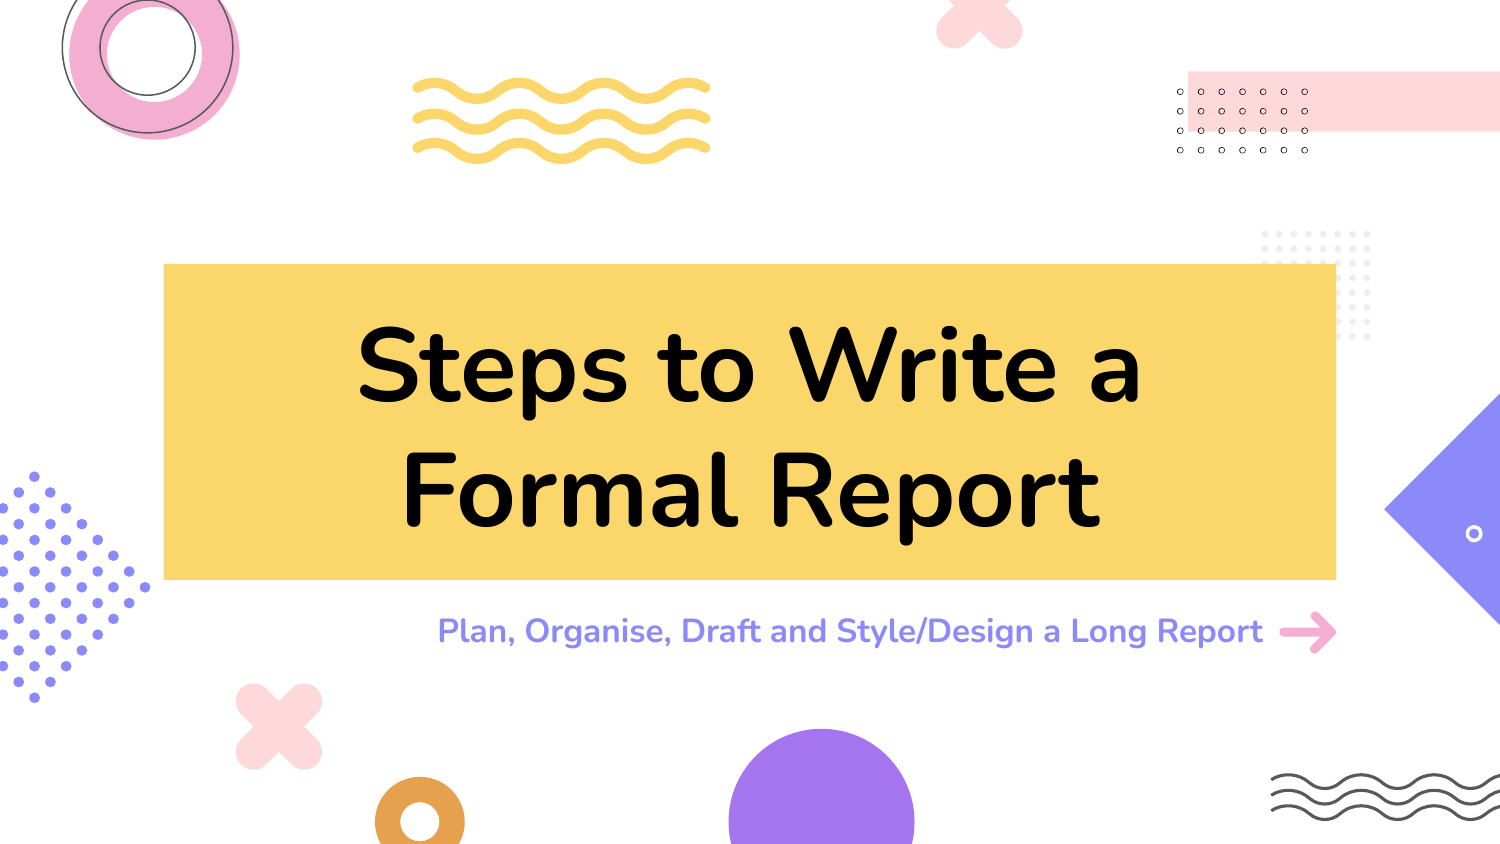

# Steps to Write a Formal Report
Plan, Organise, Draft and Style/Design a Long Report